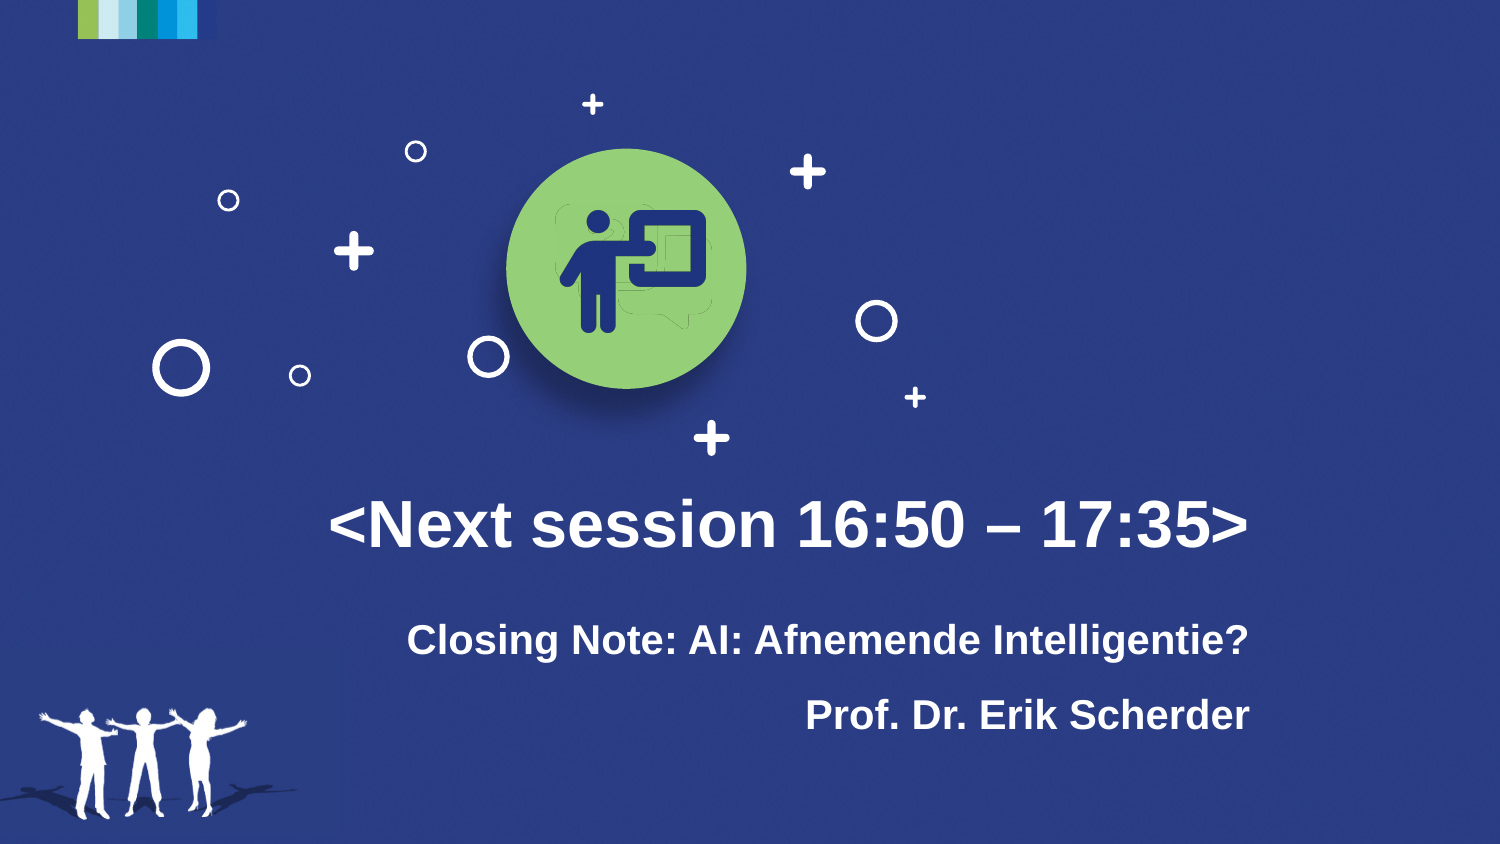

<Next session 16:50 – 17:35>
Closing Note: AI: Afnemende Intelligentie?
Prof. Dr. Erik Scherder